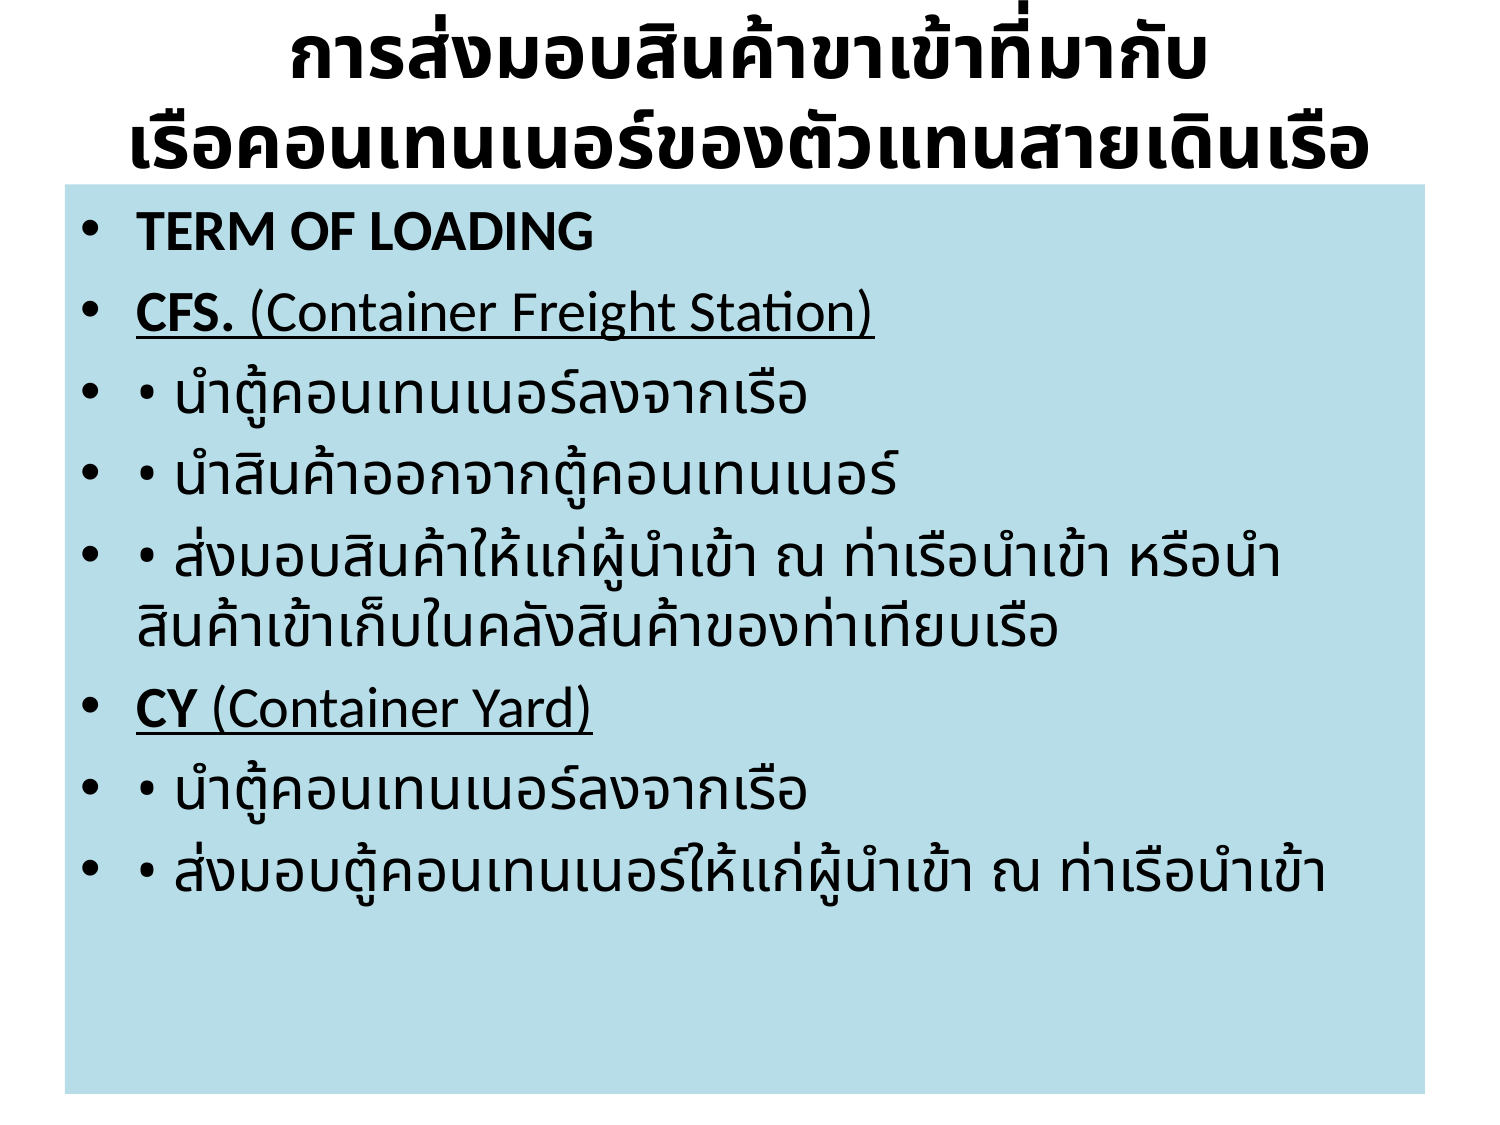

# การส่งมอบสินค้าขาเข้าที่มากับ เรือคอนเทนเนอร์ของตัวแทนสายเดินเรือ
TERM OF LOADING
CFS. (Container Freight Station)
• นําตู้คอนเทนเนอร์ลงจากเรือ
• นําสินค้าออกจากตู้คอนเทนเนอร์
• ส่งมอบสินค้าให้แก่ผู้นําเข้า ณ ท่าเรือนําเข้า หรือนําสินค้าเข้าเก็บในคลังสินค้าของท่าเทียบเรือ
CY (Container Yard)
• นําตู้คอนเทนเนอร์ลงจากเรือ
• ส่งมอบตู้คอนเทนเนอร์ให้แก่ผู้นําเข้า ณ ท่าเรือนําเข้า